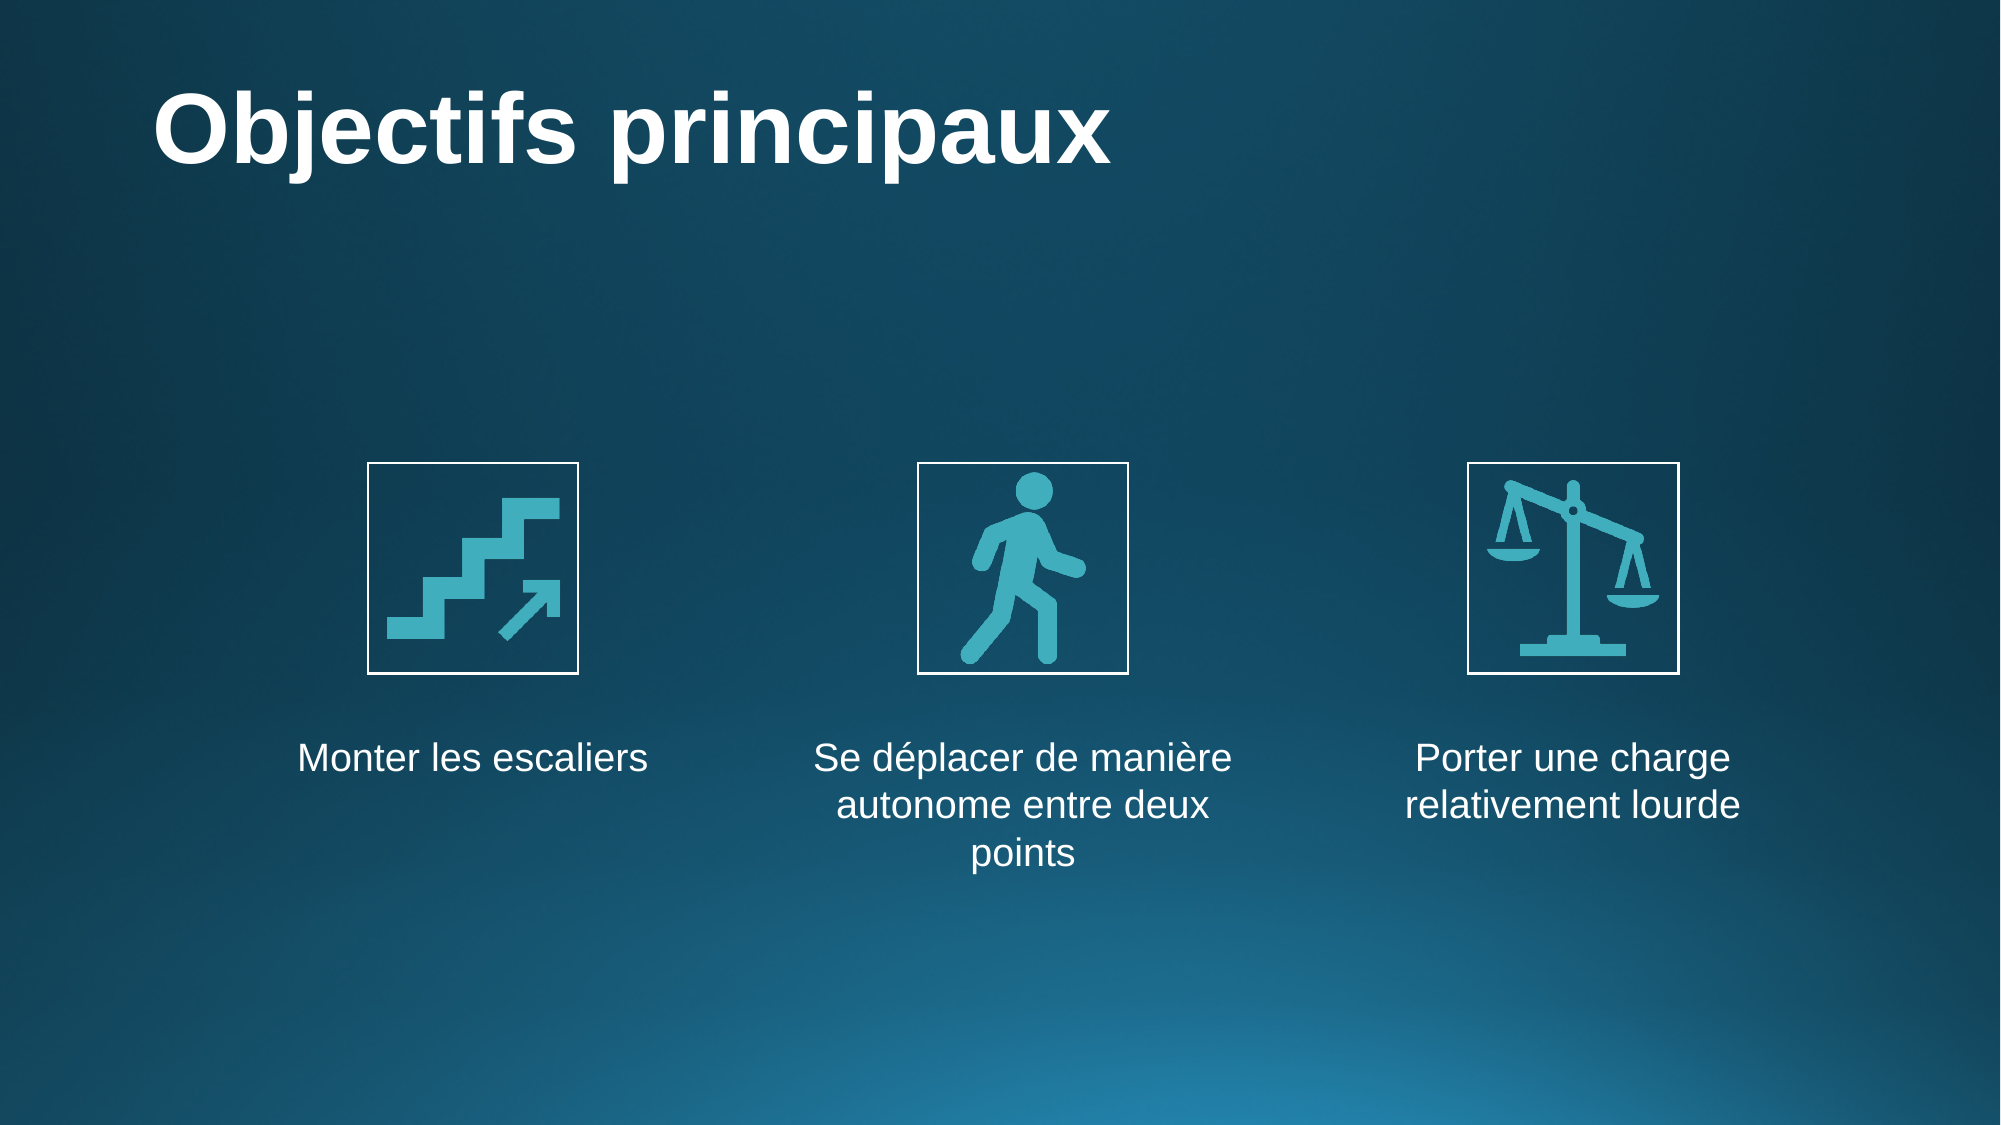

# Objectifs principaux
Monter les escaliers
Se déplacer de manière autonome entre deux points
Porter une charge relativement lourde